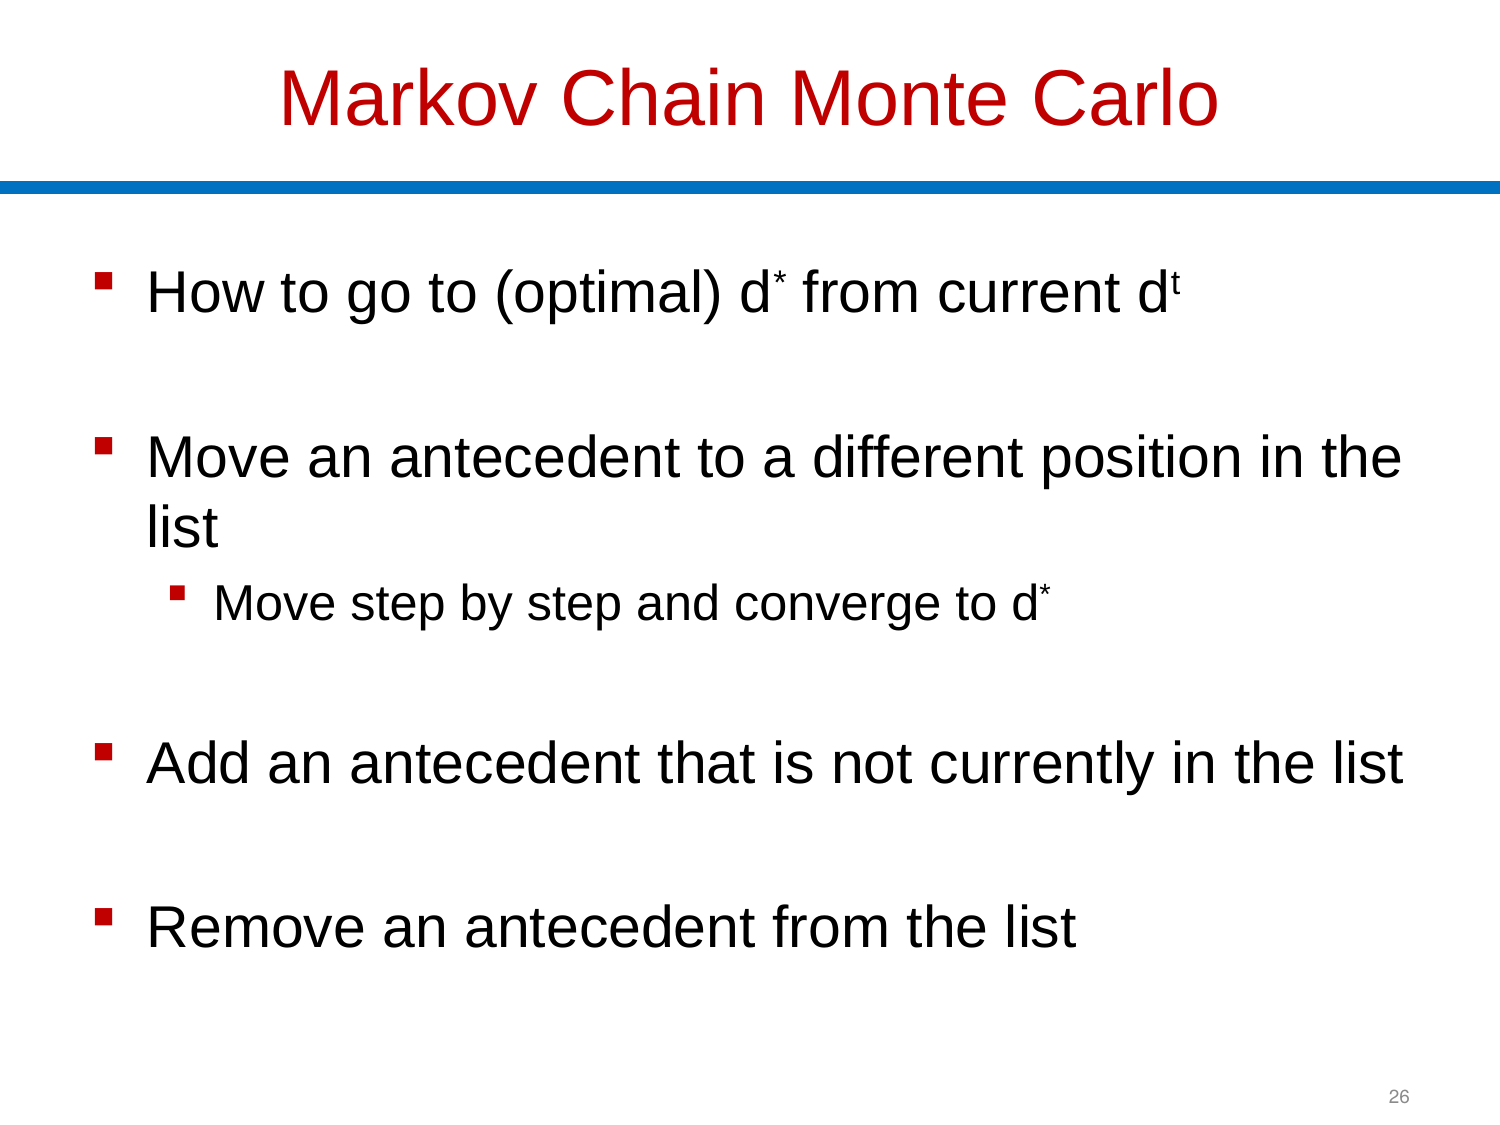

# Markov Chain Monte Carlo
How to go to (optimal) d* from current dt

Move an antecedent to a different position in the list
Move step by step and converge to d*

Add an antecedent that is not currently in the list

Remove an antecedent from the list

26